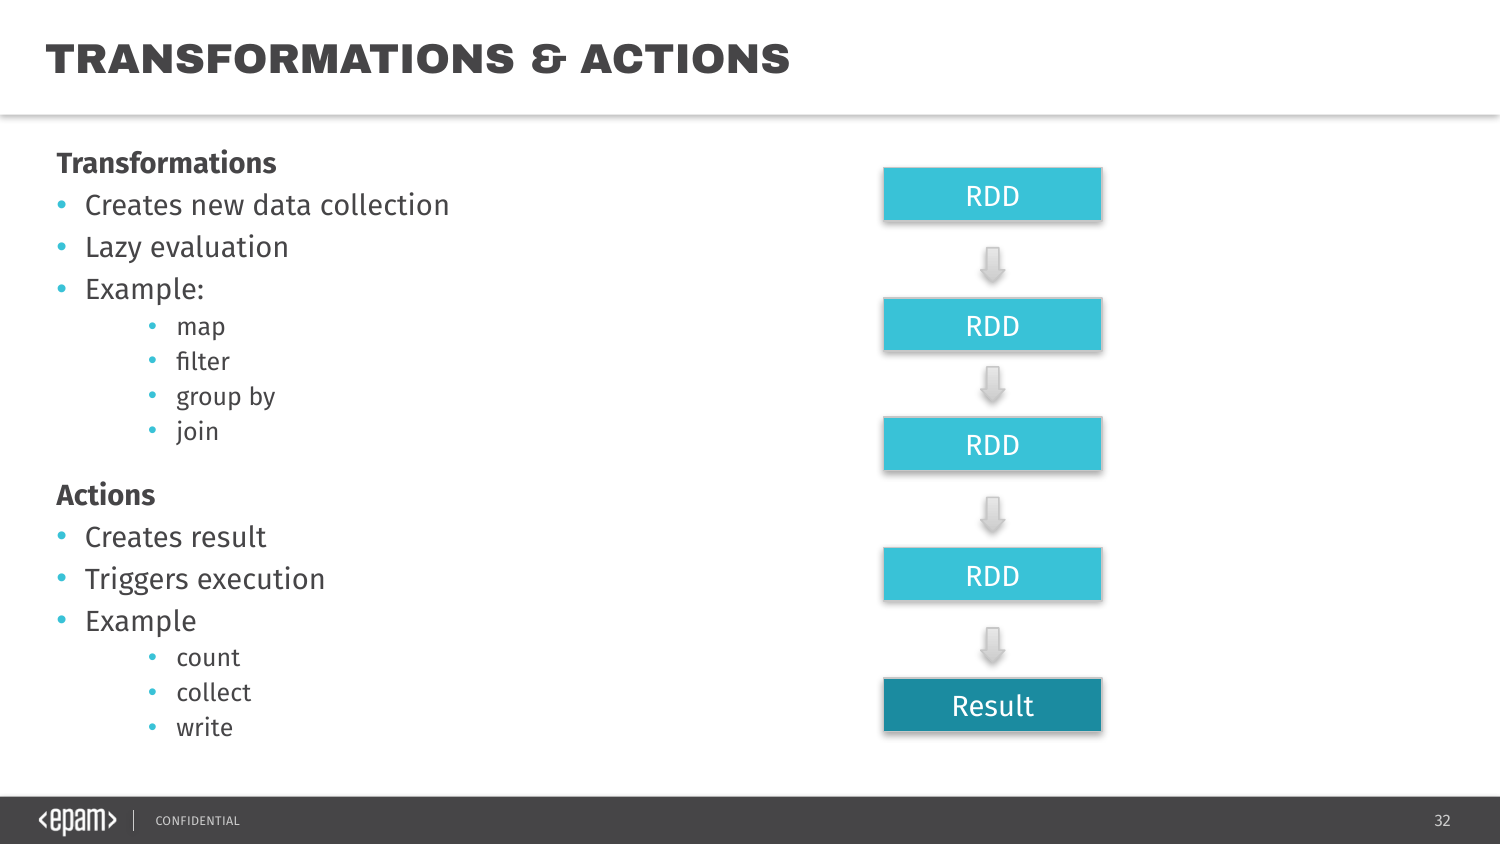

Transformations & actions

Transformations
Creates new data collection
Lazy evaluation
Example:
map
filter
group by
join

RDD

RDD

RDD
Actions
Creates result
Triggers execution
Example
count
collect
write

RDD

Result